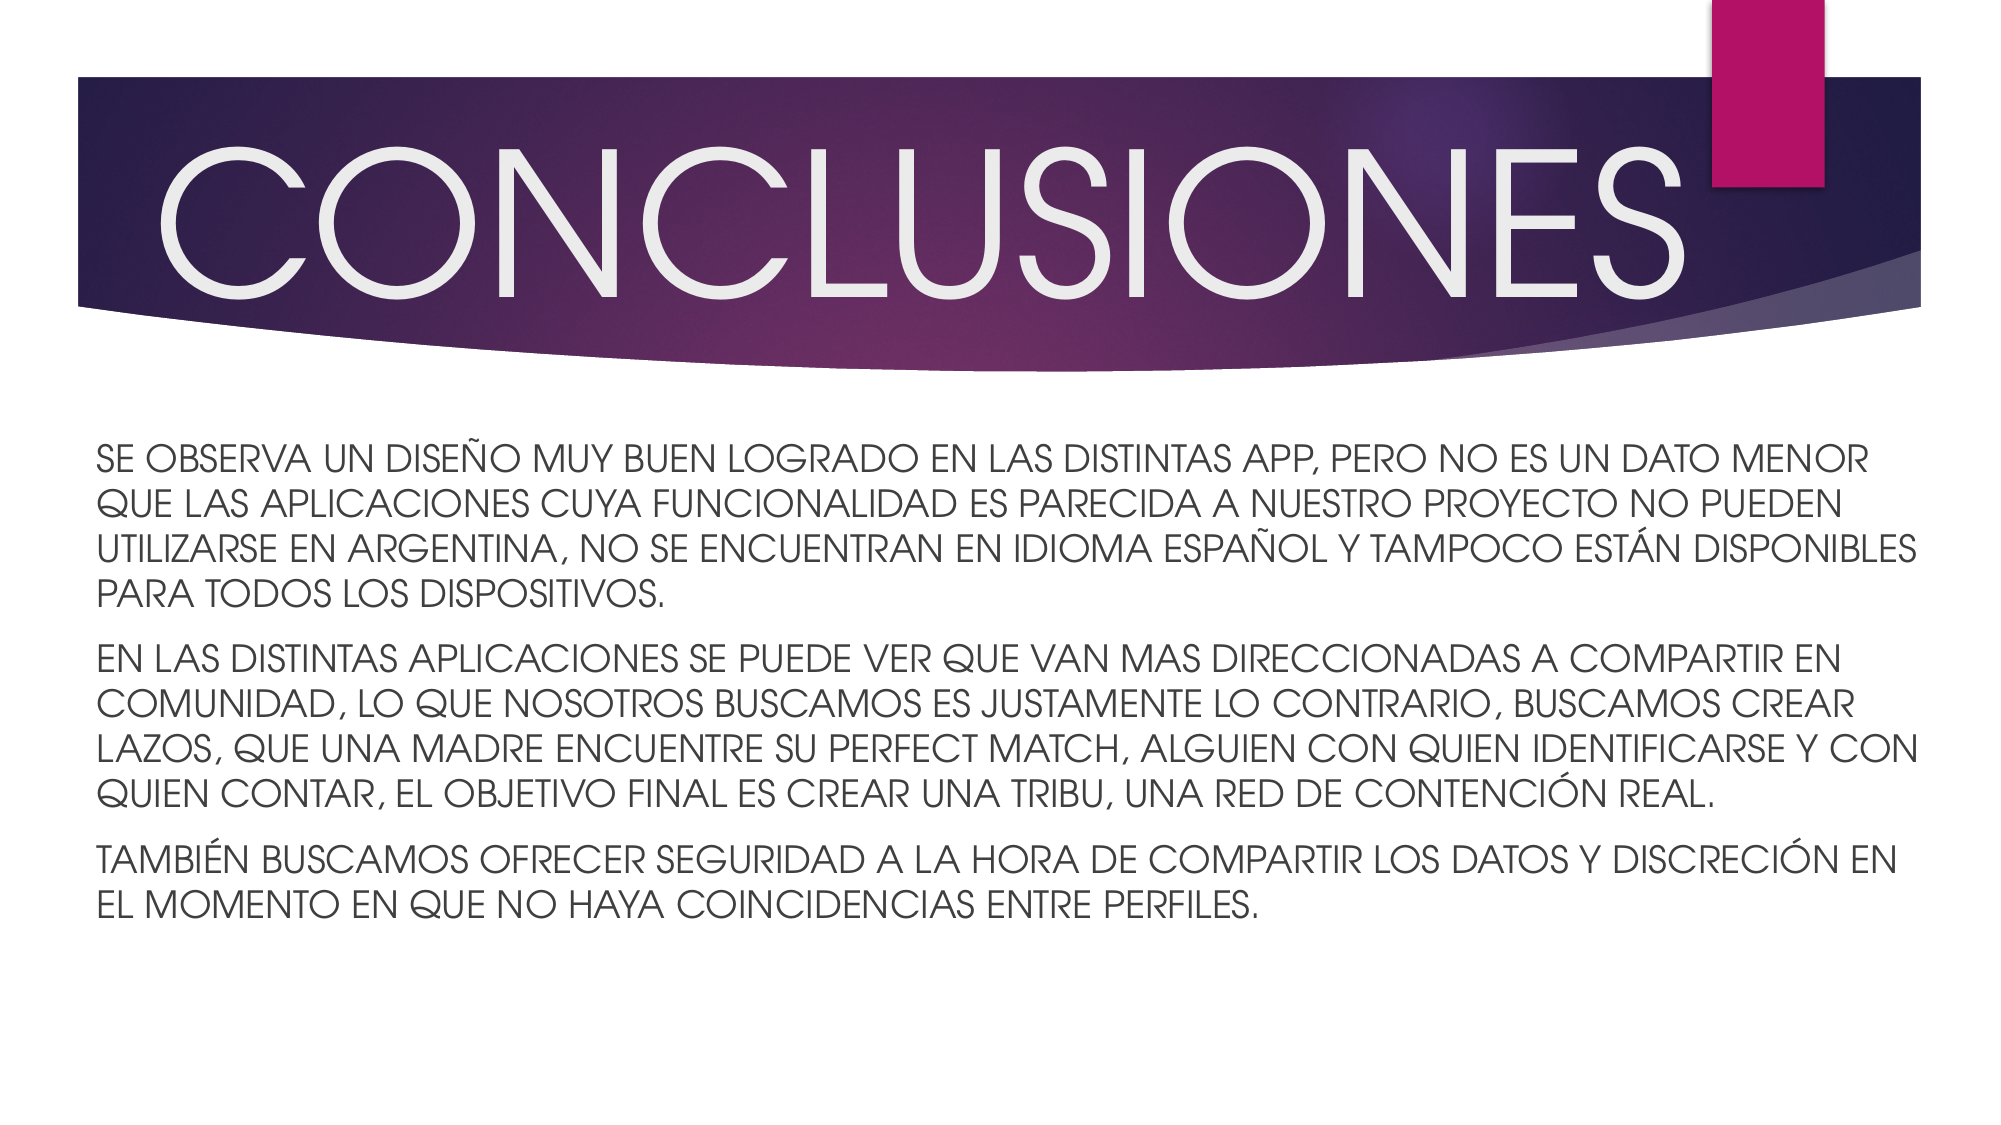

# CONCLUSIONES
SE OBSERVA UN DISEÑO MUY BUEN LOGRADO EN LAS DISTINTAS APP, PERO NO ES UN DATO MENOR QUE LAS APLICACIONES CUYA FUNCIONALIDAD ES PARECIDA A NUESTRO PROYECTO NO PUEDEN UTILIZARSE EN ARGENTINA, NO SE ENCUENTRAN EN IDIOMA ESPAÑOL Y TAMPOCO ESTÁN DISPONIBLES PARA TODOS LOS DISPOSITIVOS.
EN LAS DISTINTAS APLICACIONES SE PUEDE VER QUE VAN MAS DIRECCIONADAS A COMPARTIR EN COMUNIDAD, LO QUE NOSOTROS BUSCAMOS ES JUSTAMENTE LO CONTRARIO, BUSCAMOS CREAR LAZOS, QUE UNA MADRE ENCUENTRE SU PERFECT MATCH, ALGUIEN CON QUIEN IDENTIFICARSE Y CON QUIEN CONTAR, EL OBJETIVO FINAL ES CREAR UNA TRIBU, UNA RED DE CONTENCIÓN REAL.
TAMBIÉN BUSCAMOS OFRECER SEGURIDAD A LA HORA DE COMPARTIR LOS DATOS Y DISCRECIÓN EN EL MOMENTO EN QUE NO HAYA COINCIDENCIAS ENTRE PERFILES.